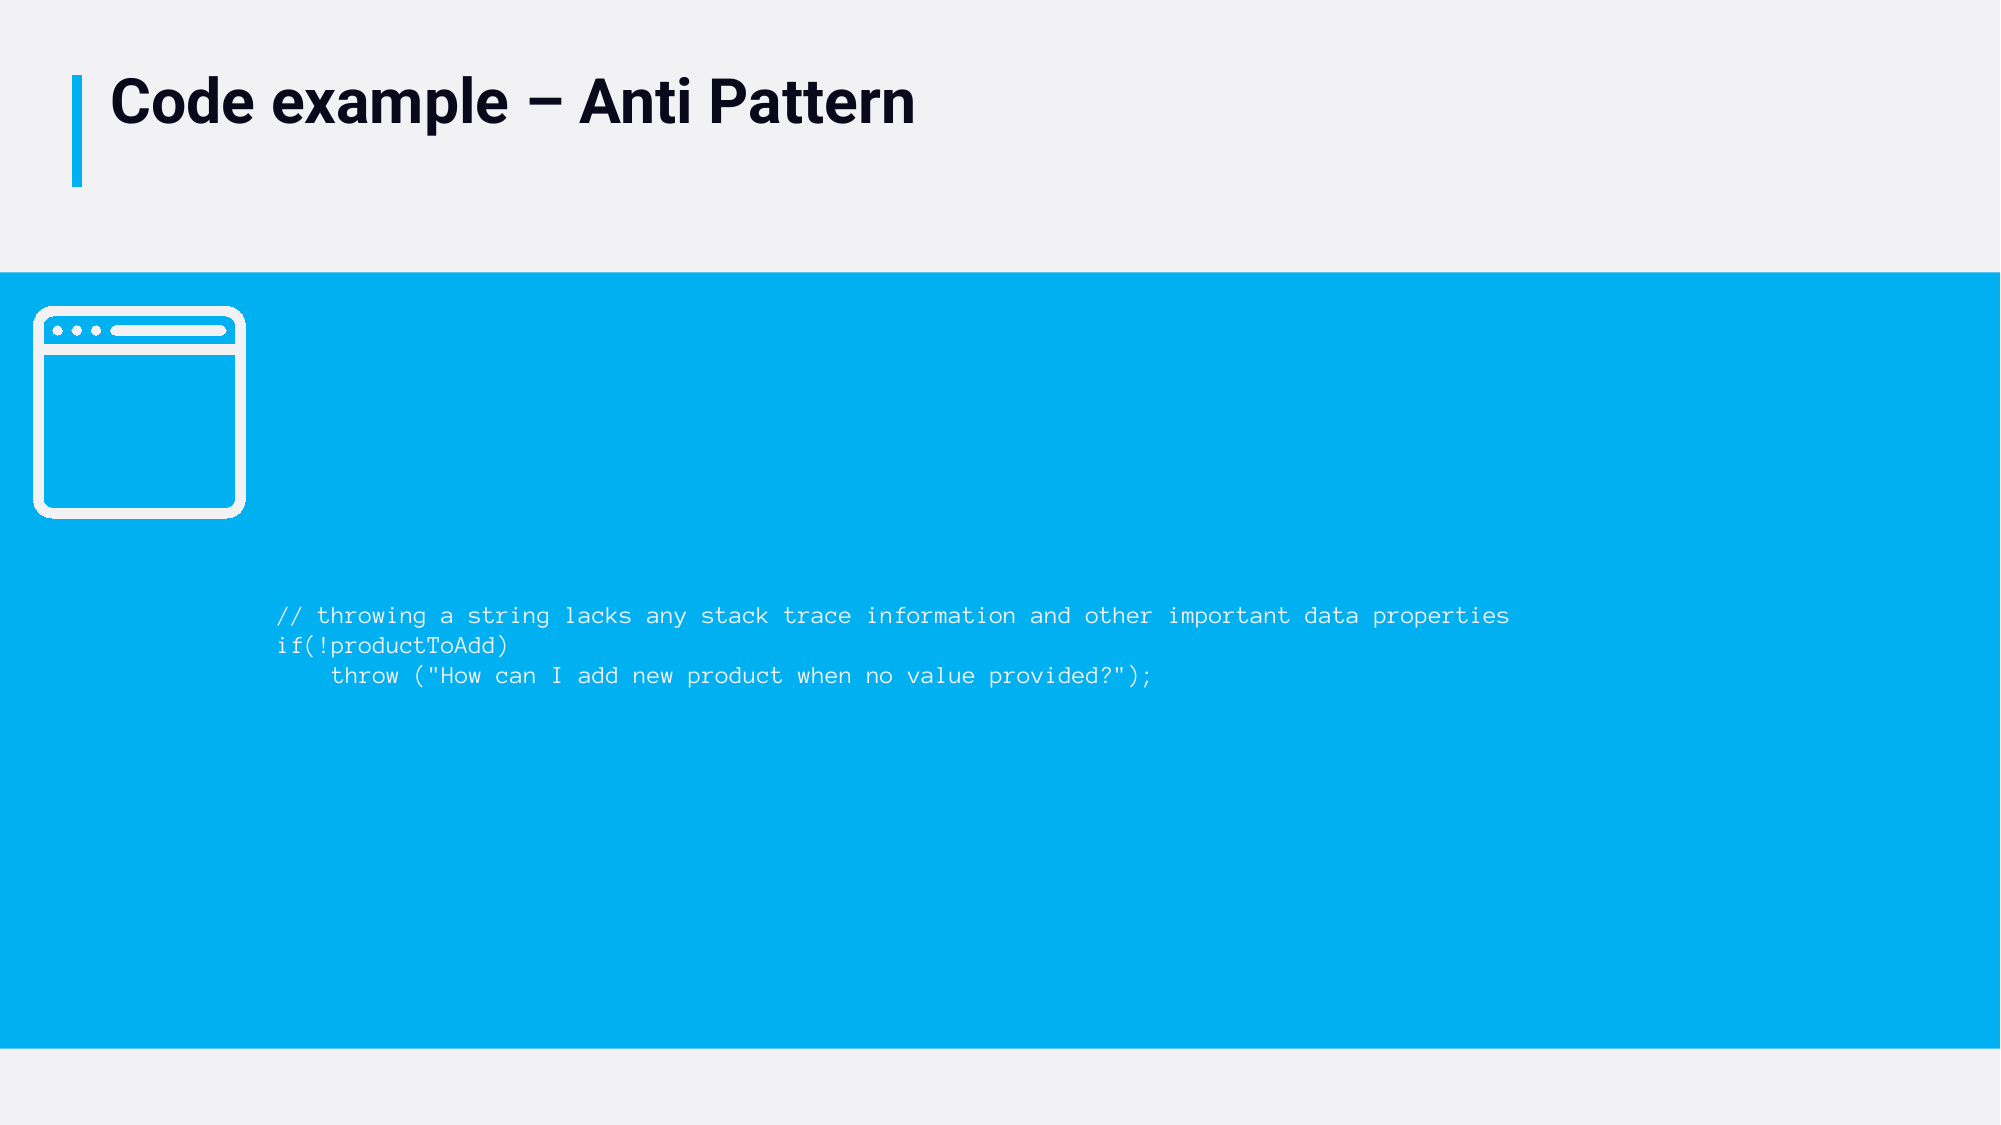

# Code example – Anti Pattern

// throwing a string lacks any stack trace information and other important data properties
if(!productToAdd)
    throw ("How can I add new product when no value provided?");